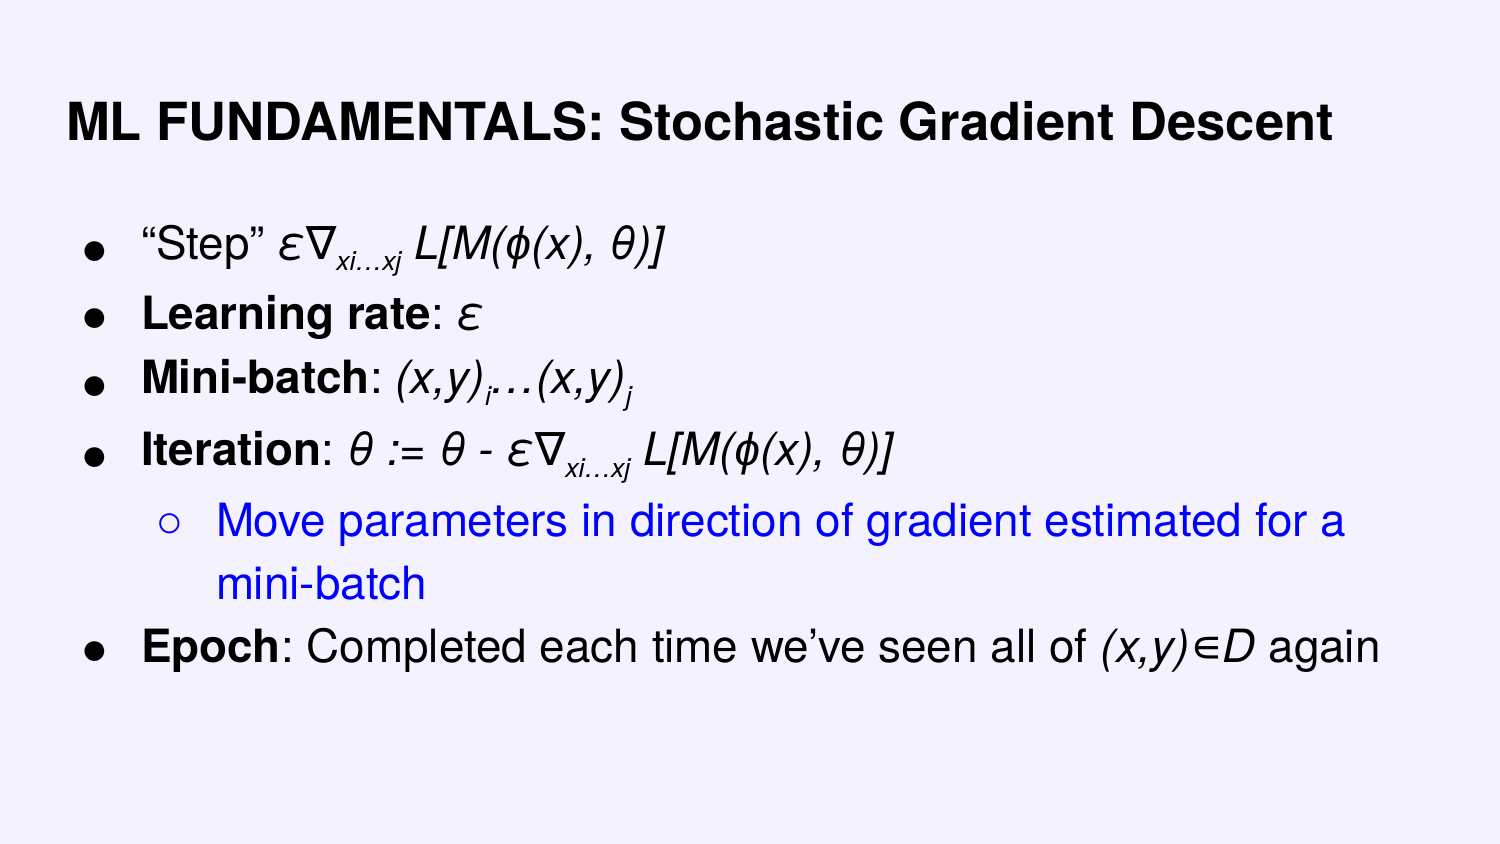

# ML FUNDAMENTALS: Stochastic Gradient Descent
“Step” ε∇xi…xj L[M(ɸ(x), θ)]
Learning rate: ε
Mini-batch: (x,y)i…(x,y)j
Iteration: θ := θ - ε∇xi…xj L[M(ɸ(x), θ)]
Move parameters in direction of gradient estimated for a mini-batch
Epoch: Completed each time we’ve seen all of (x,y)∊D again